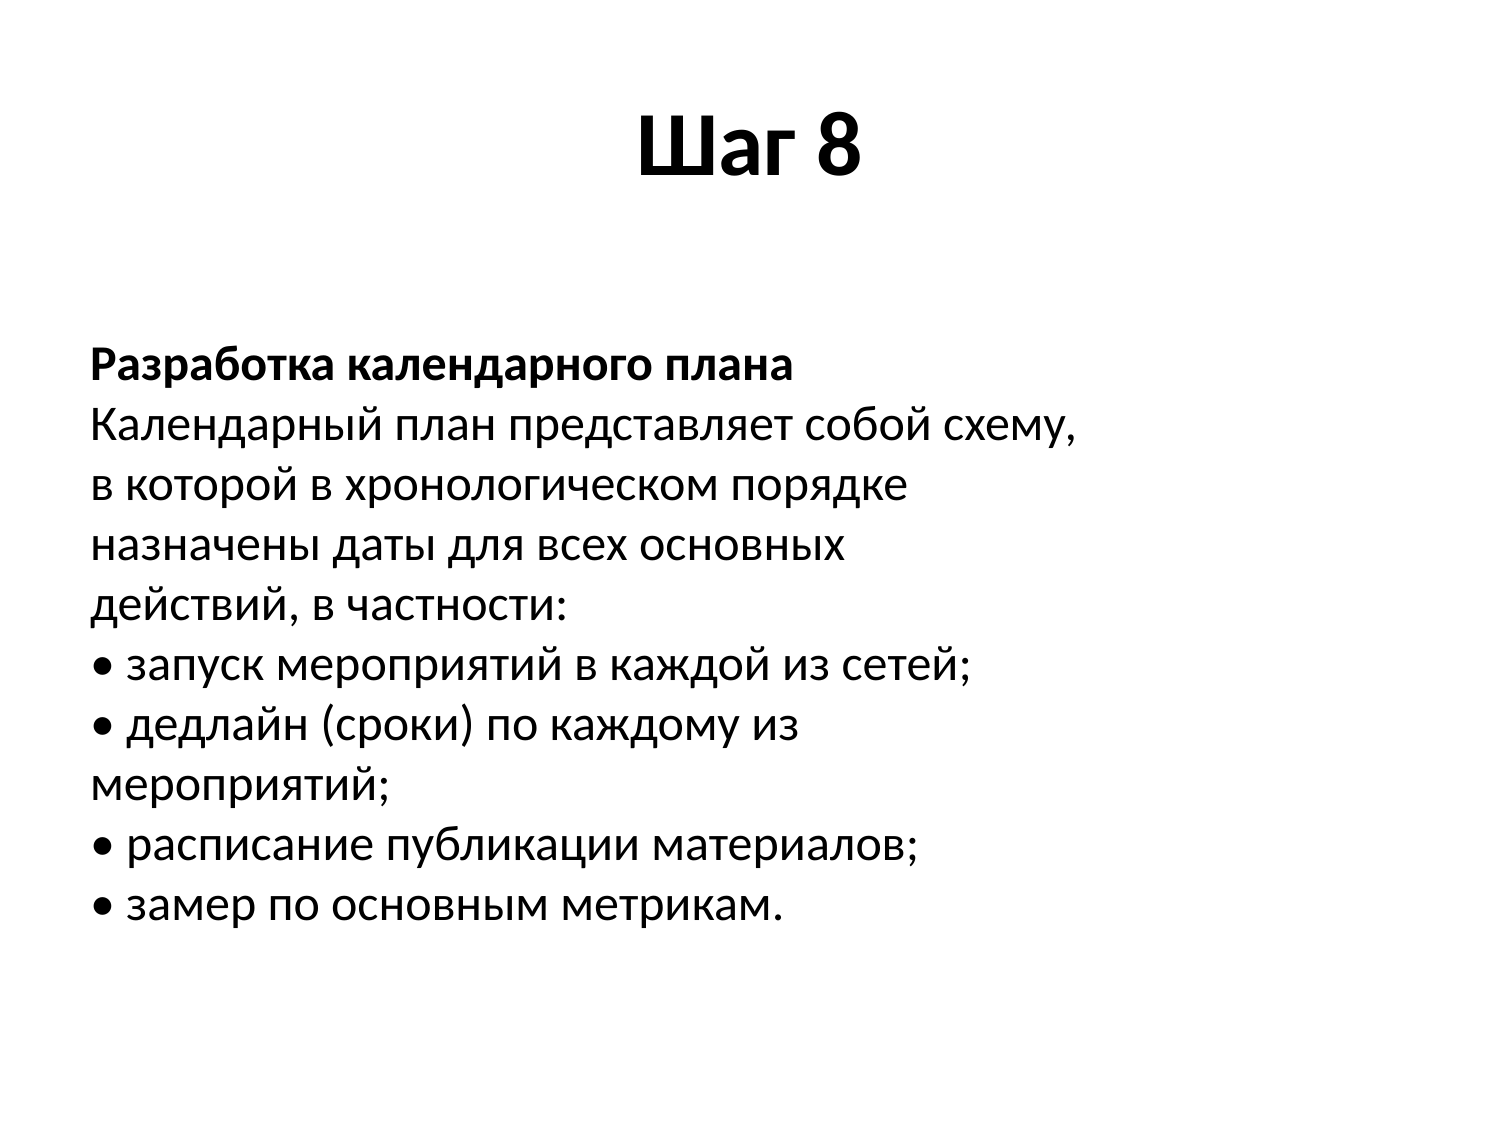

# Шаг 8
Разработка календарного плана
Календарный план представляет собой схему,
в которой в хронологическом порядке
назначены даты для всех основных
действий, в частности:
• запуск мероприятий в каждой из сетей;
• дедлайн (сроки) по каждому из
мероприятий;
• расписание публикации материалов;
• замер по основным метрикам.